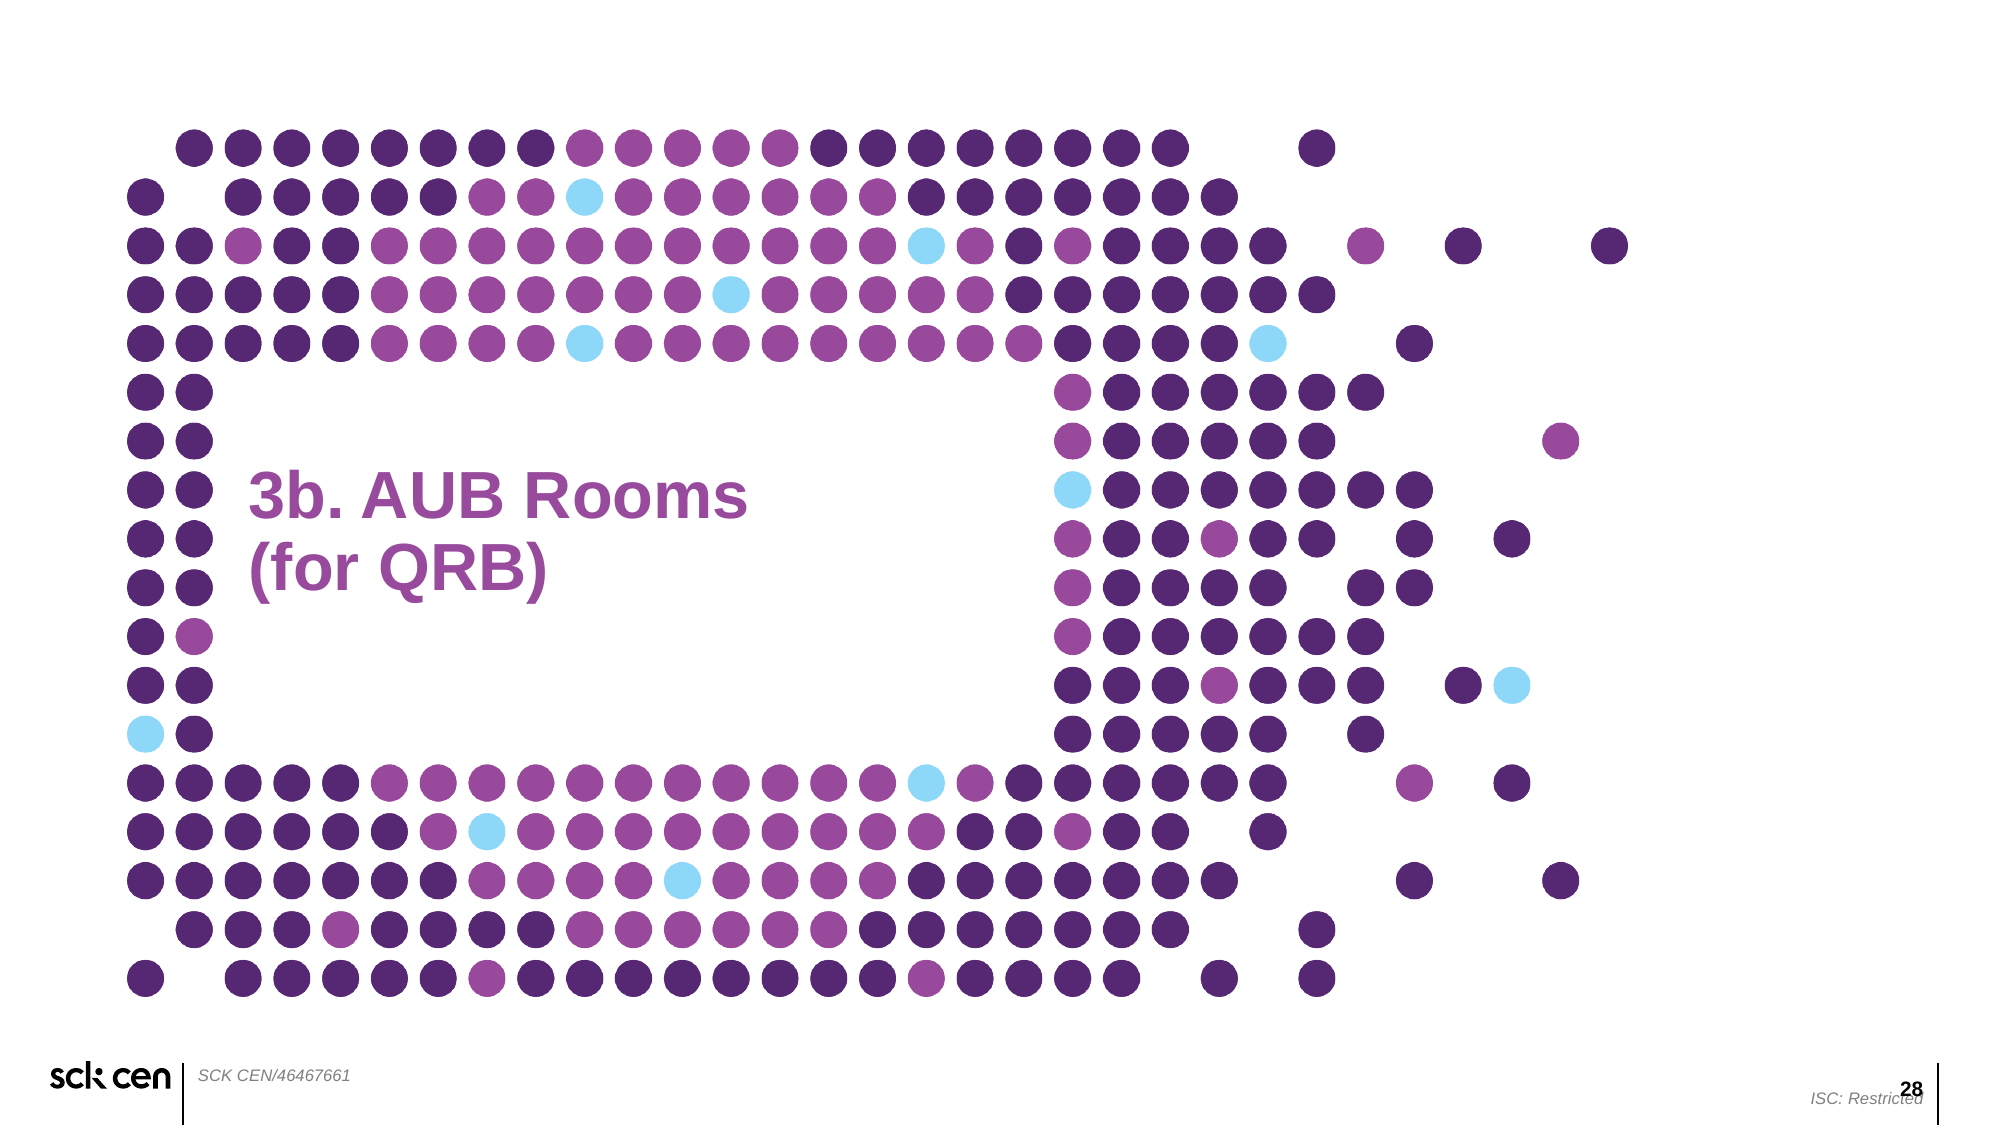

# 3b. AUB Rooms (for QRB)
28